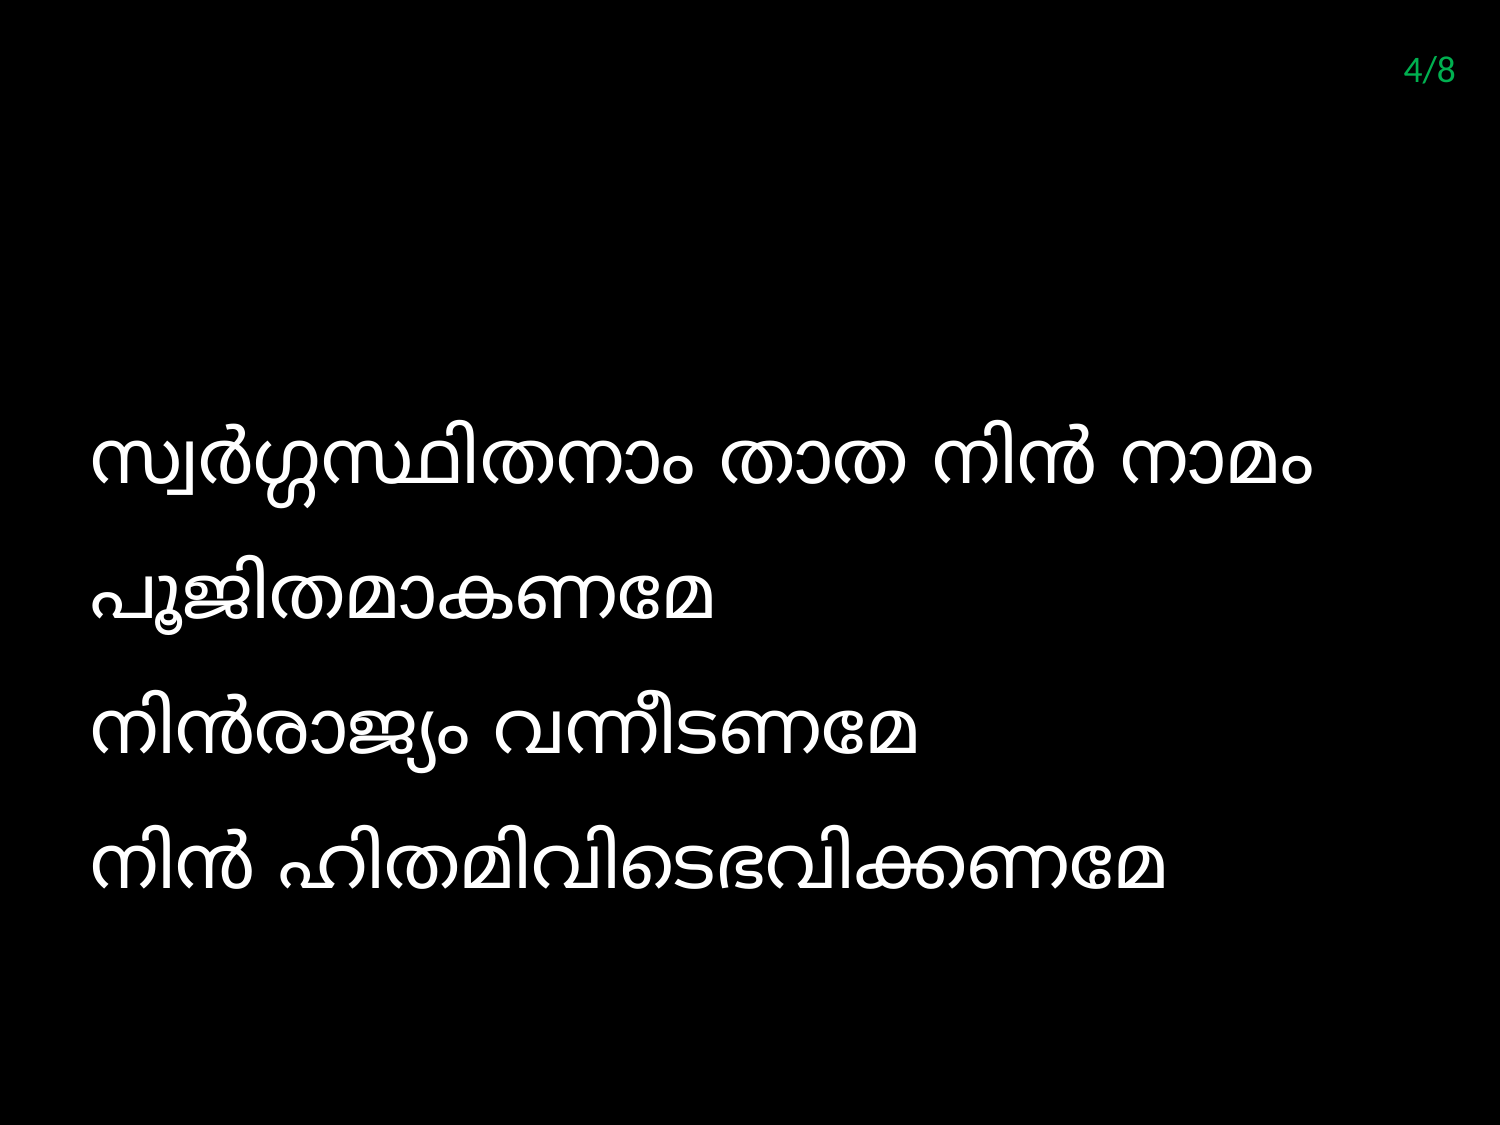

4/8
#
സ്വര്‍ഗ്ഗസ്ഥിതനാം താത നിന്‍ നാമം പൂജിതമാകണമേ
നിന്‍രാജ്യം വന്നീടണമേ
നിന്‍ ഹിതമിവിടെഭവിക്കണമേ